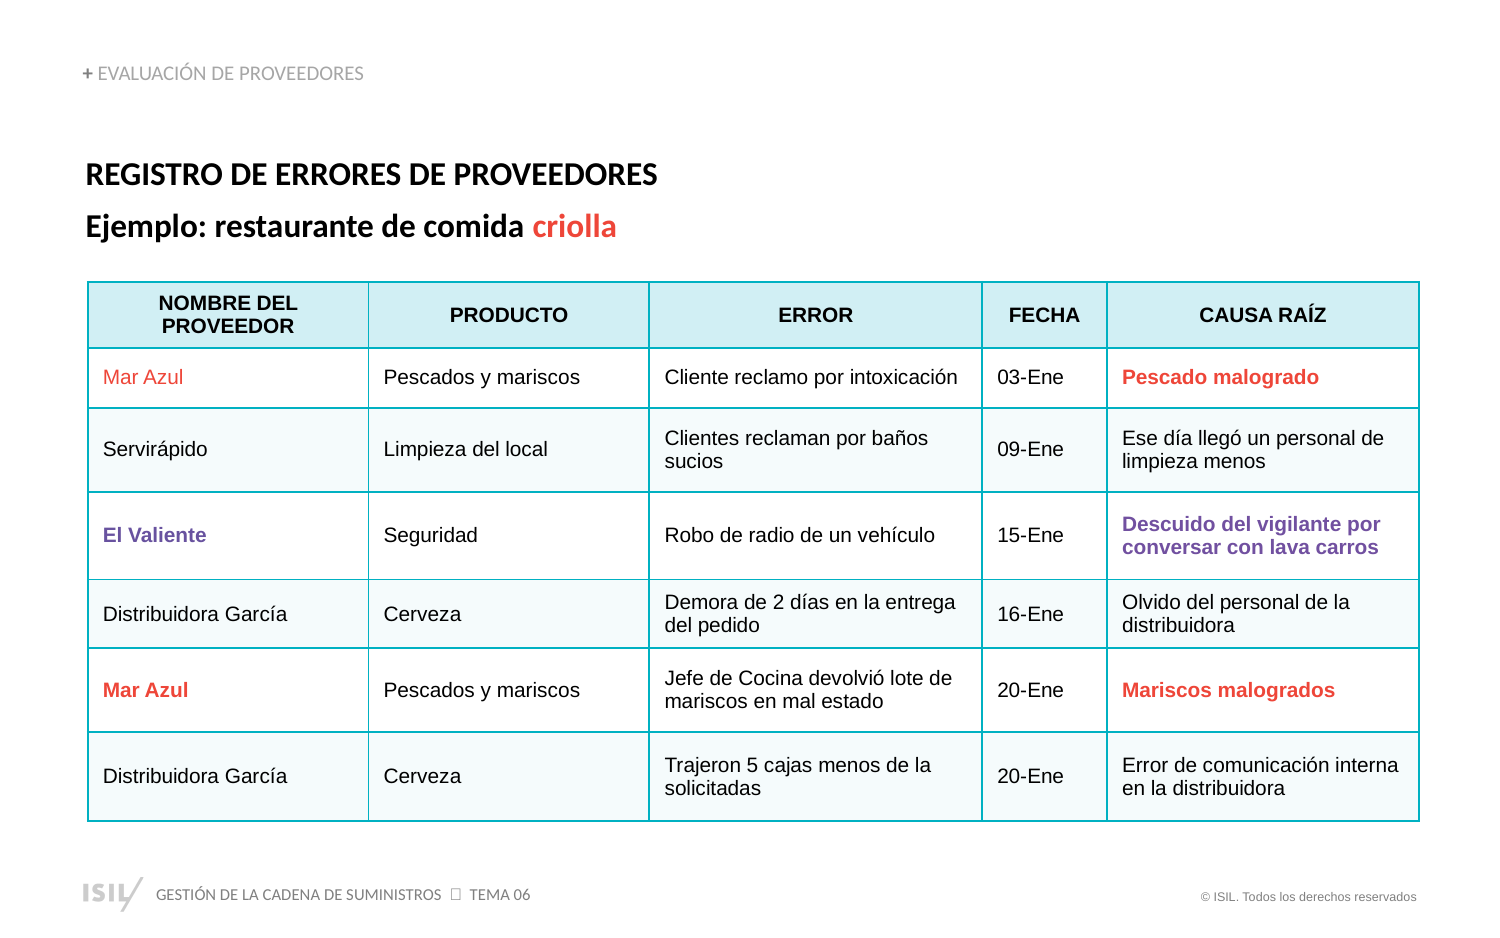

+ EVALUACIÓN DE PROVEEDORES
REGISTRO DE ERRORES DE PROVEEDORES
Ejemplo: restaurante de comida criolla
| NOMBRE DEL PROVEEDOR | PRODUCTO | ERROR | FECHA | CAUSA RAÍZ |
| --- | --- | --- | --- | --- |
| Mar Azul | Pescados y mariscos | Cliente reclamo por intoxicación | 03-Ene | Pescado malogrado |
| Servirápido | Limpieza del local | Clientes reclaman por baños sucios | 09-Ene | Ese día llegó un personal de limpieza menos |
| El Valiente | Seguridad | Robo de radio de un vehículo | 15-Ene | Descuido del vigilante por conversar con lava carros |
| Distribuidora García | Cerveza | Demora de 2 días en la entrega del pedido | 16-Ene | Olvido del personal de la distribuidora |
| Mar Azul | Pescados y mariscos | Jefe de Cocina devolvió lote de mariscos en mal estado | 20-Ene | Mariscos malogrados |
| Distribuidora García | Cerveza | Trajeron 5 cajas menos de la solicitadas | 20-Ene | Error de comunicación interna en la distribuidora |